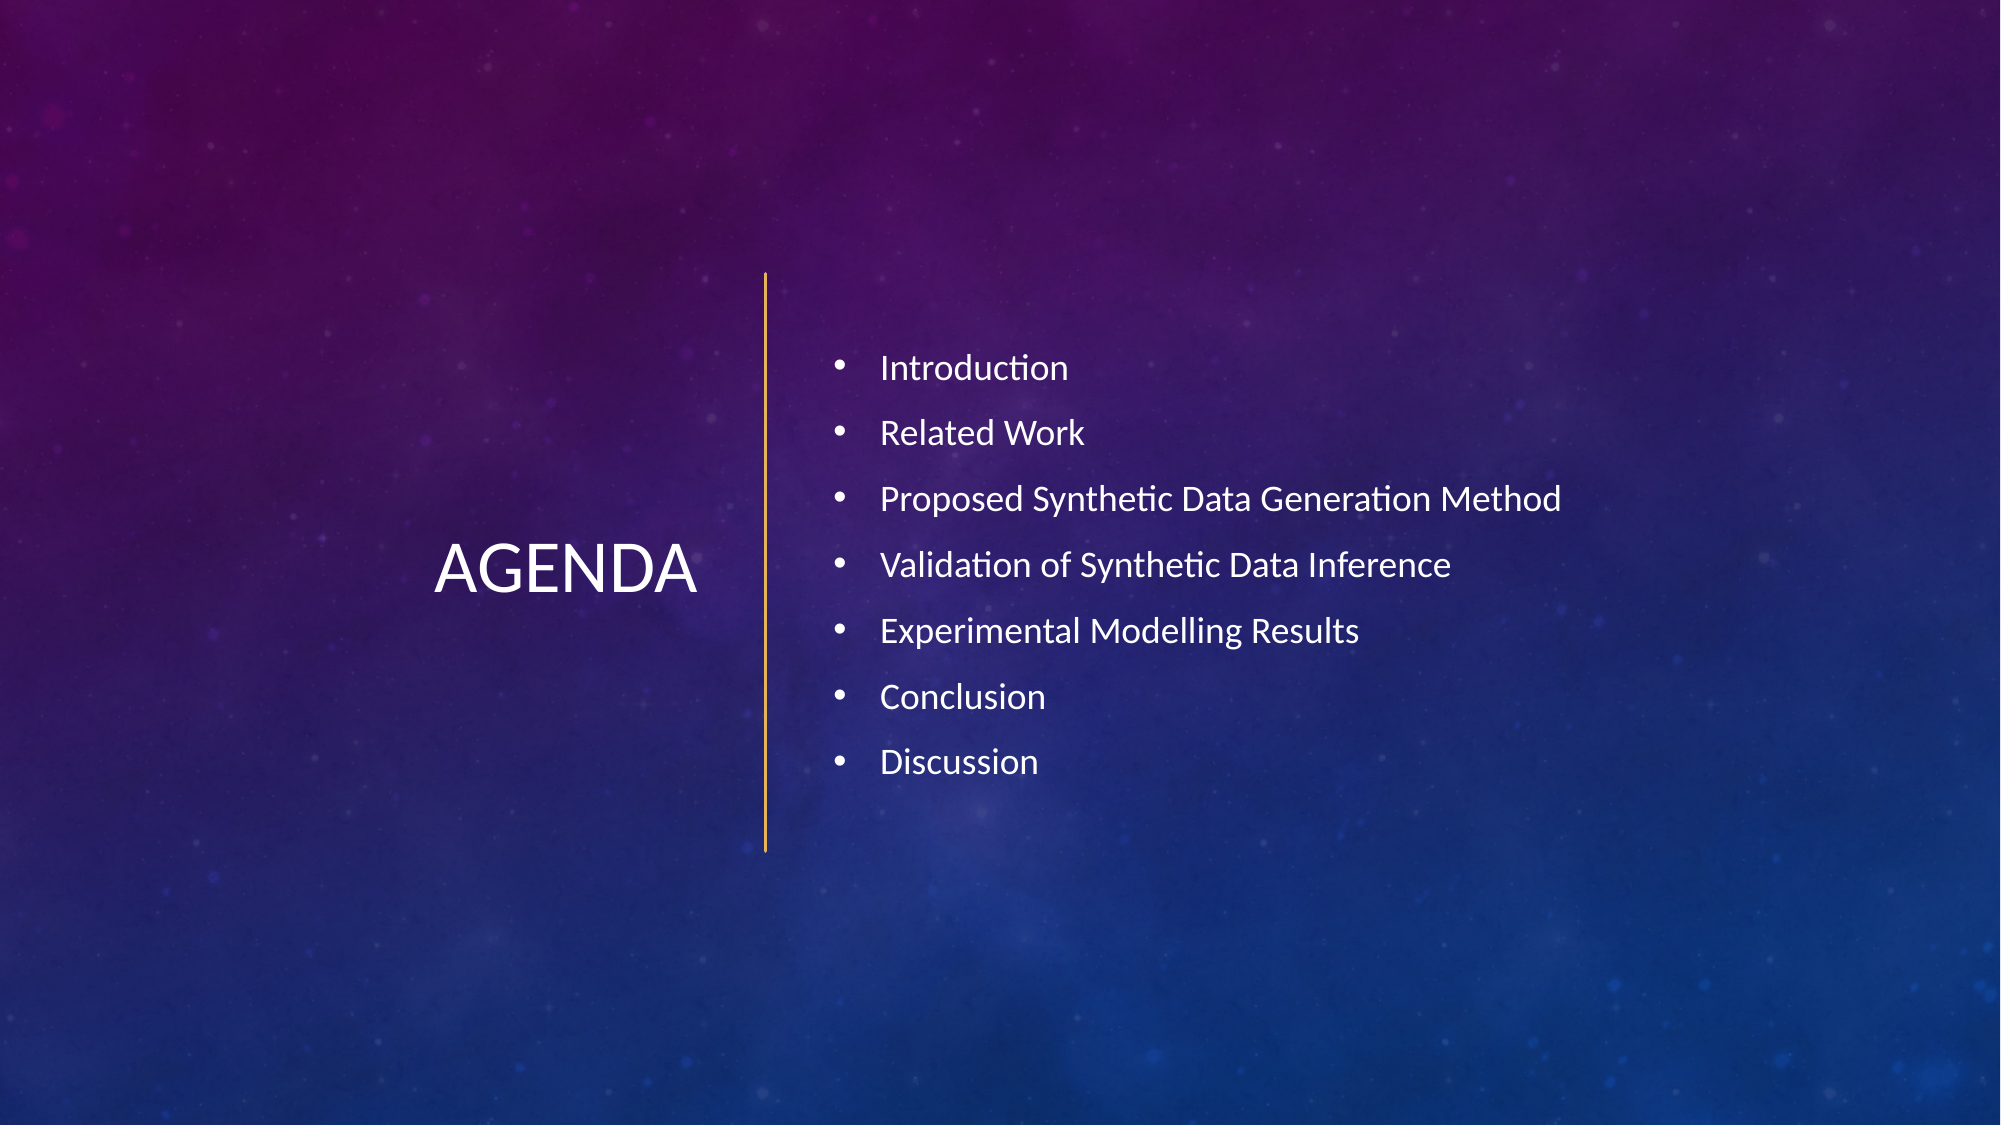

# Agenda
Introduction
Related Work
Proposed Synthetic Data Generation Method
Validation of Synthetic Data Inference
Experimental Modelling Results
Conclusion
Discussion